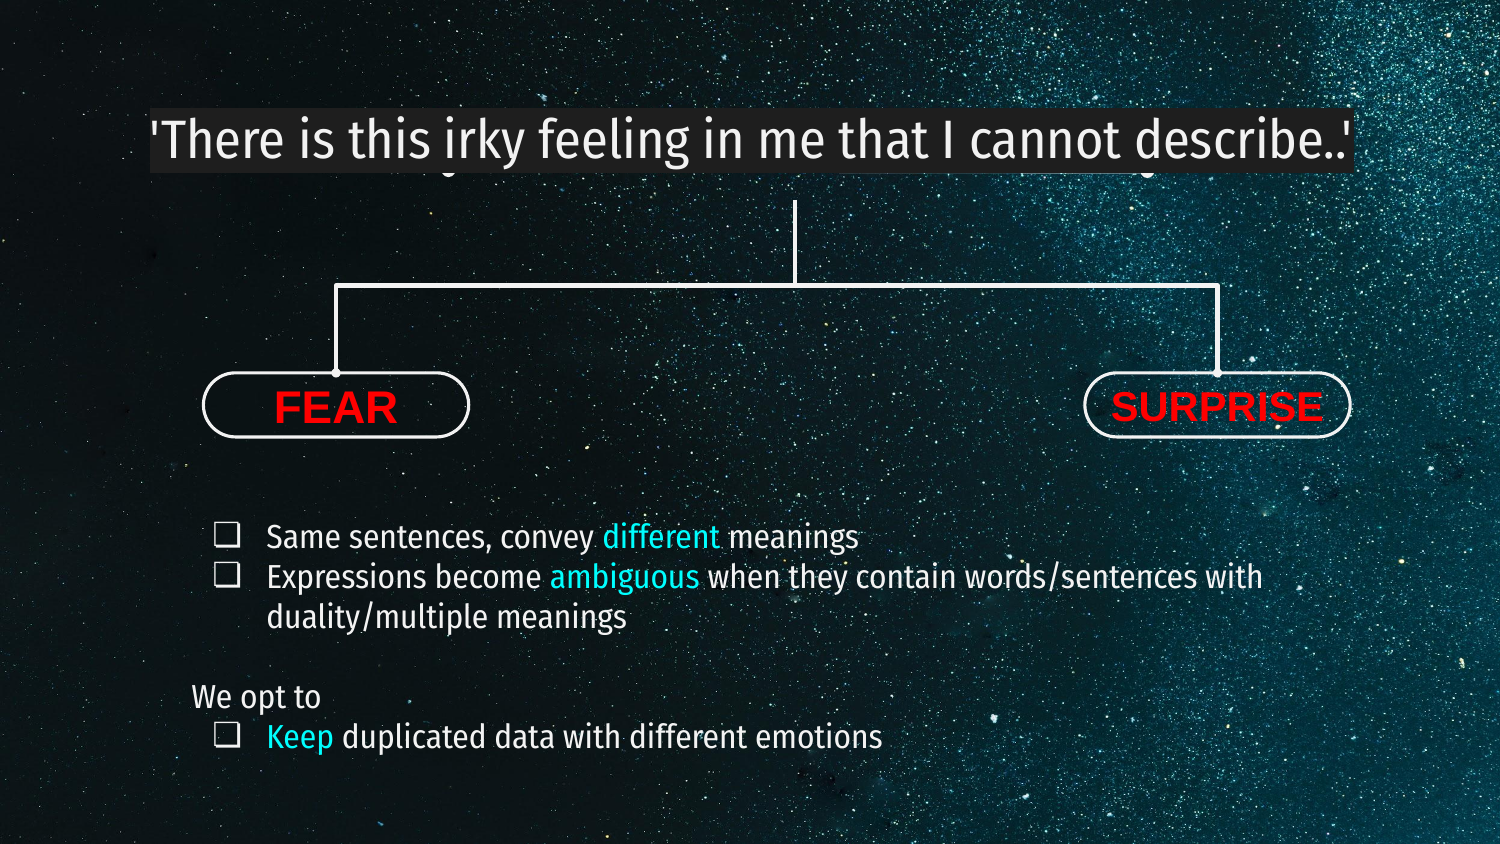

'There is this irky feeling in me that I cannot describe..'

FEAR
SURPRISE
Same sentences, convey different meanings
Expressions become ambiguous when they contain words/sentences with duality/multiple meanings

We opt to
Keep duplicated data with different emotions